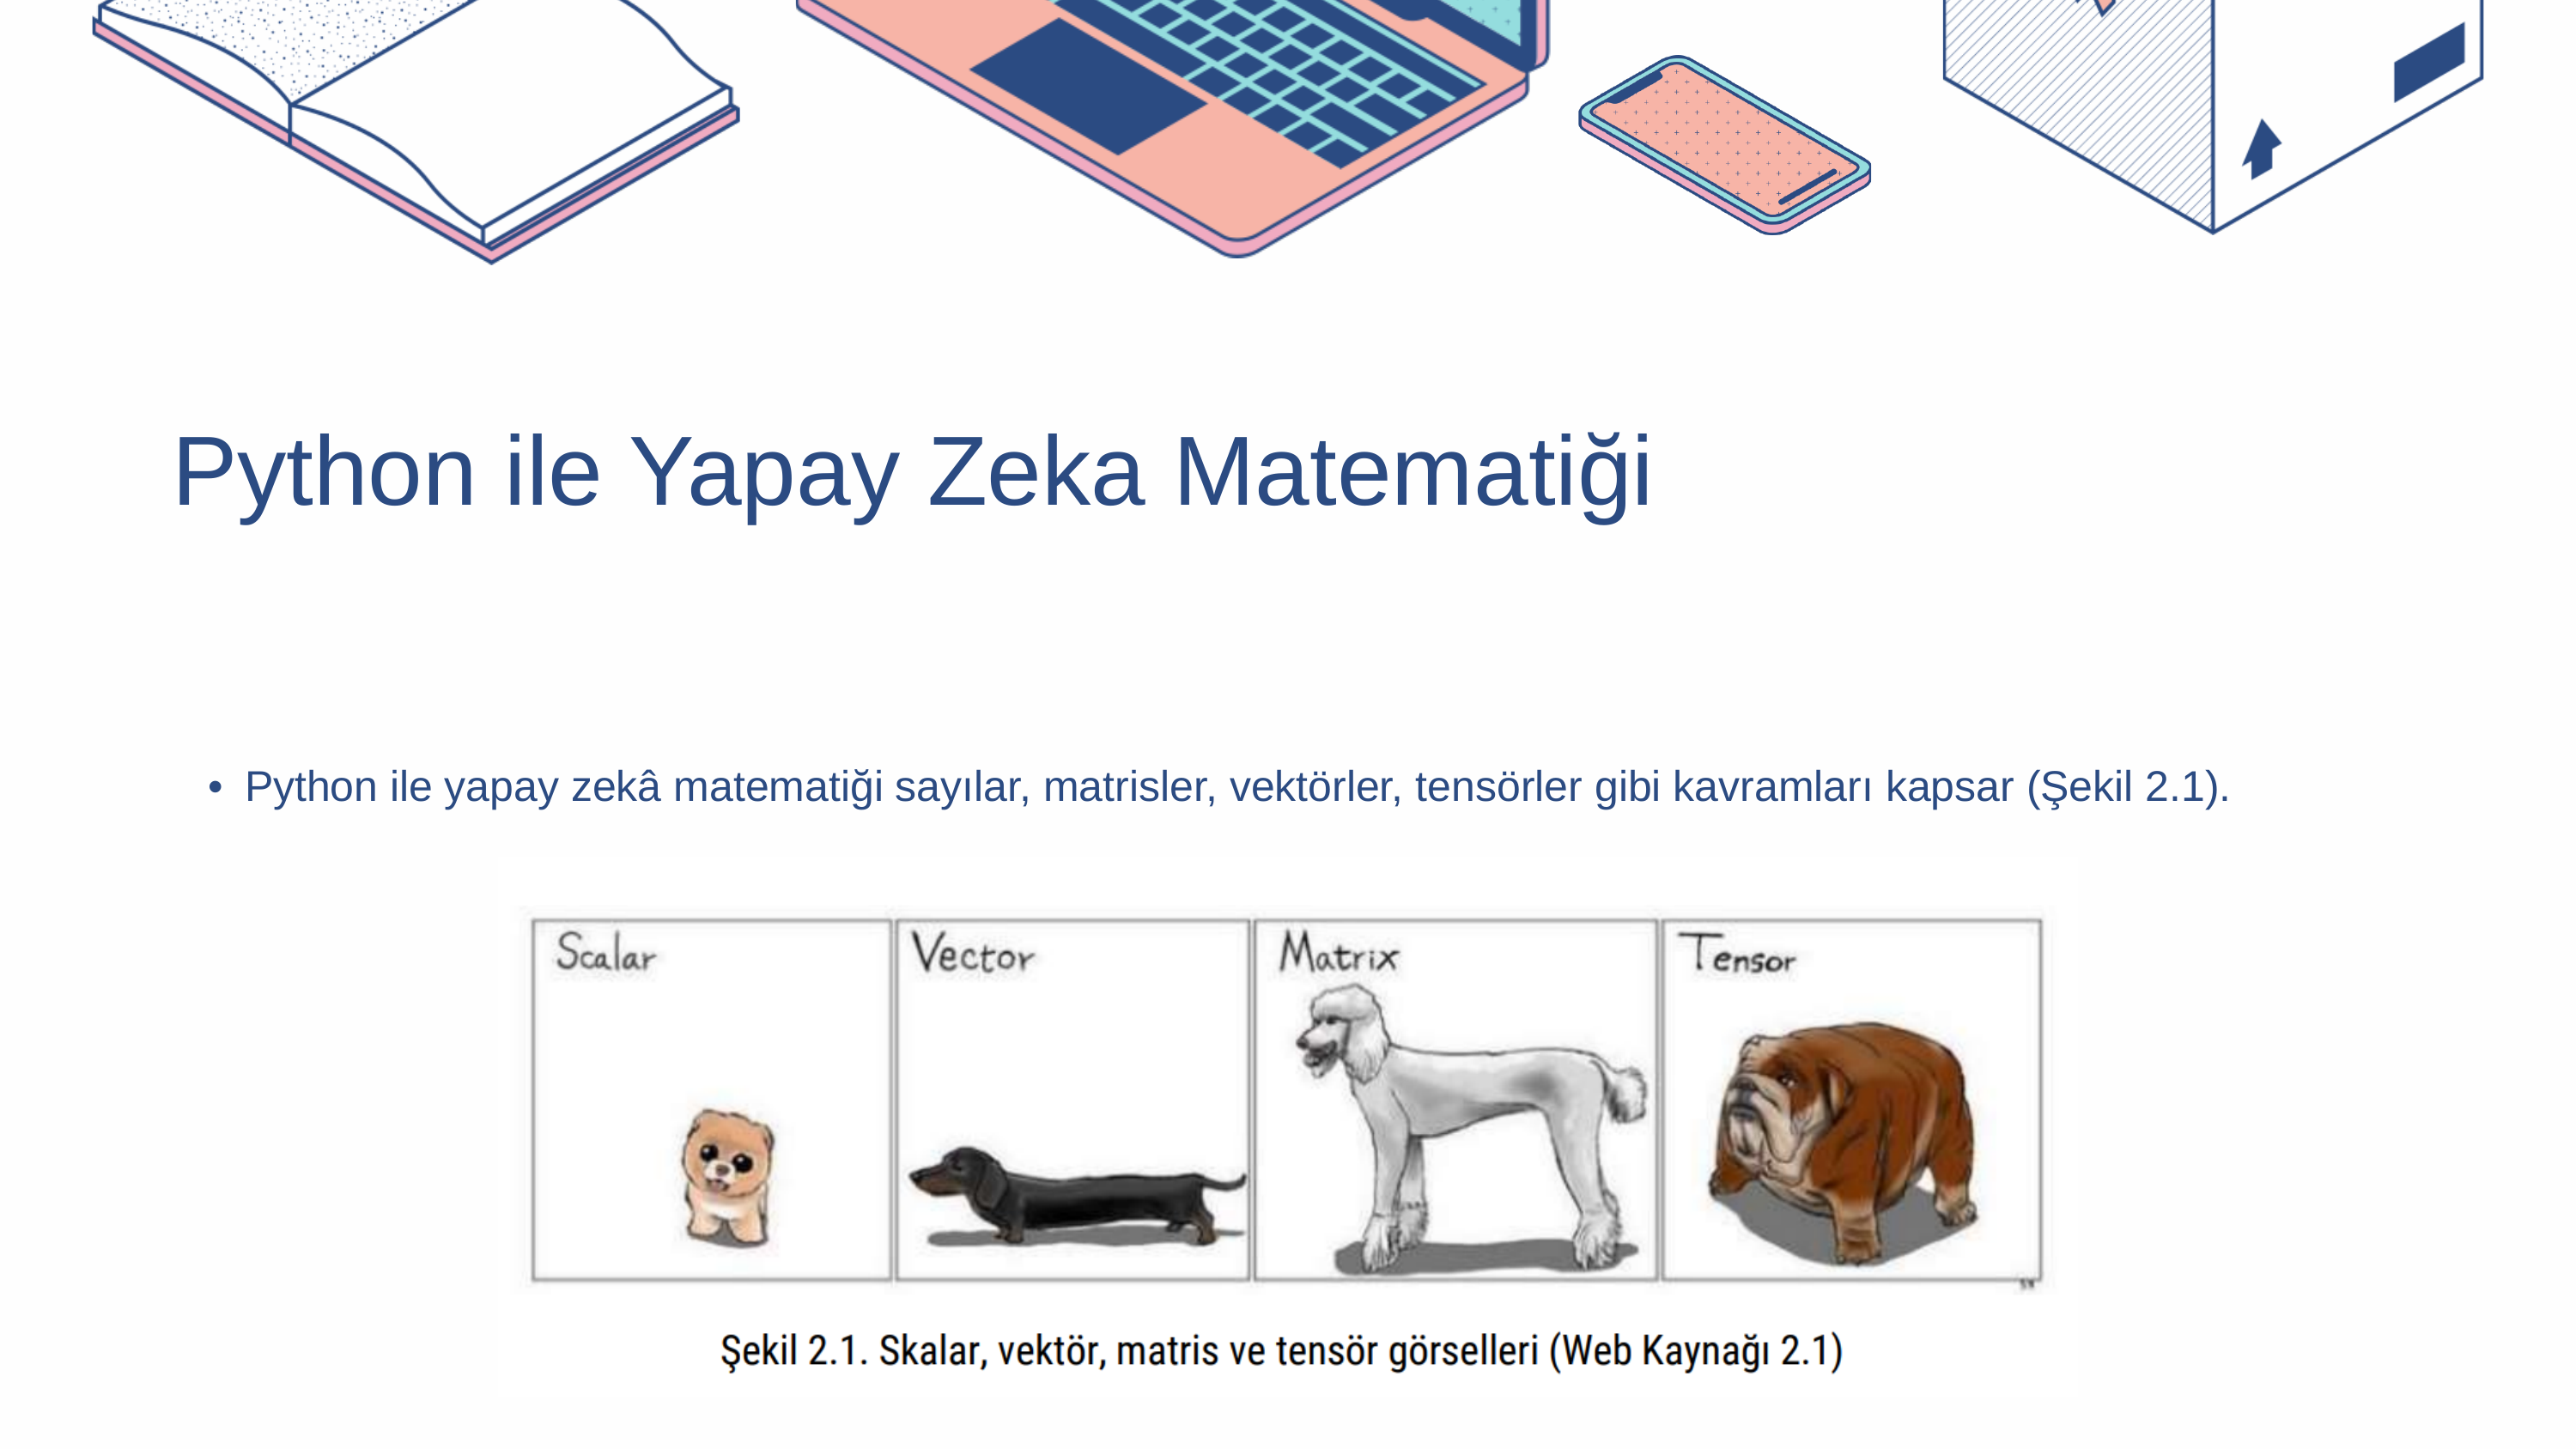

| Python ile Yapay Zeka Matematiği |  |
| --- | --- |
| Python ile yapay zekâ matematiği sayılar, matrisler, vektörler, tensörler gibi kavramları kapsar (Şekil 2.1). |  |